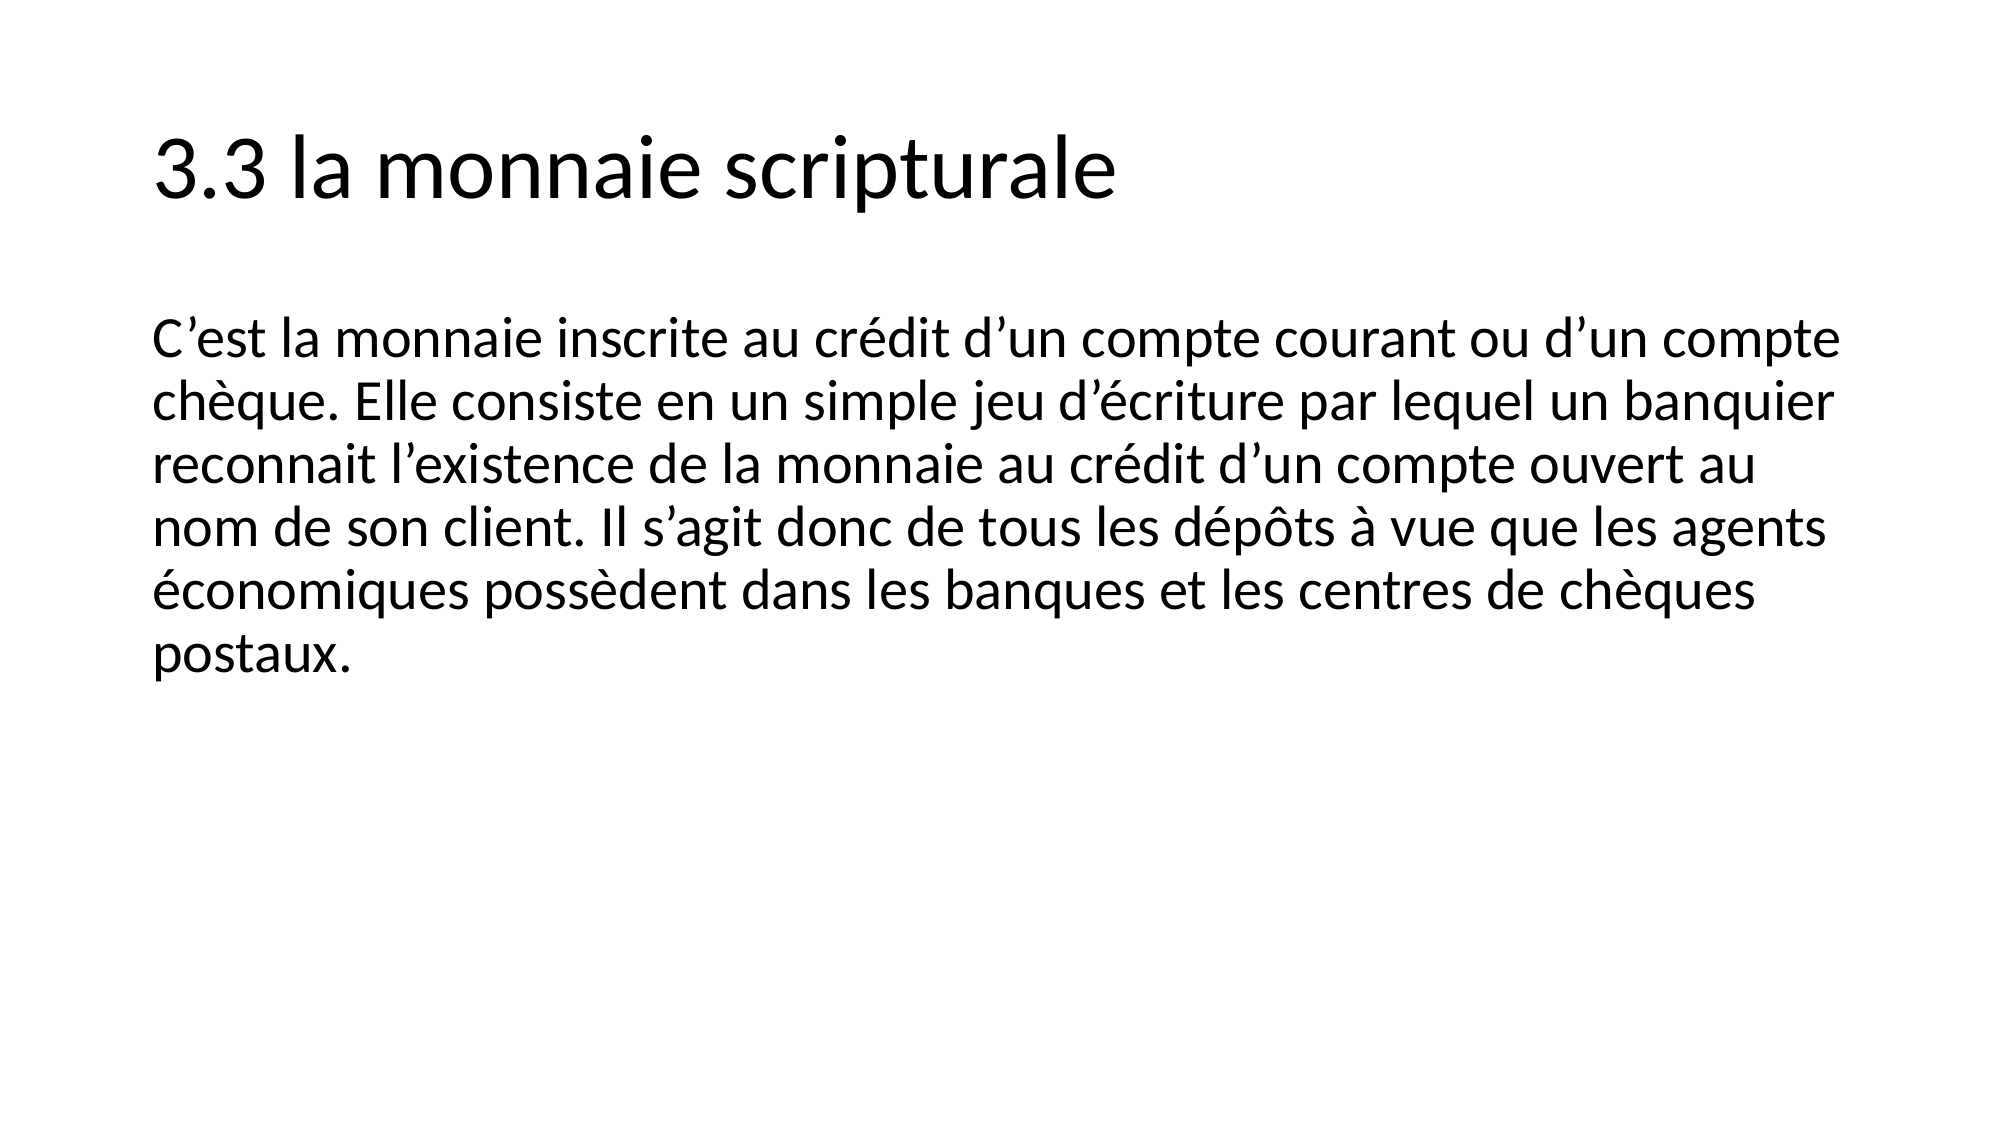

# 3.3 la monnaie scripturale
C’est la monnaie inscrite au crédit d’un compte courant ou d’un compte chèque. Elle consiste en un simple jeu d’écriture par lequel un banquier reconnait l’existence de la monnaie au crédit d’un compte ouvert au nom de son client. Il s’agit donc de tous les dépôts à vue que les agents économiques possèdent dans les banques et les centres de chèques postaux.